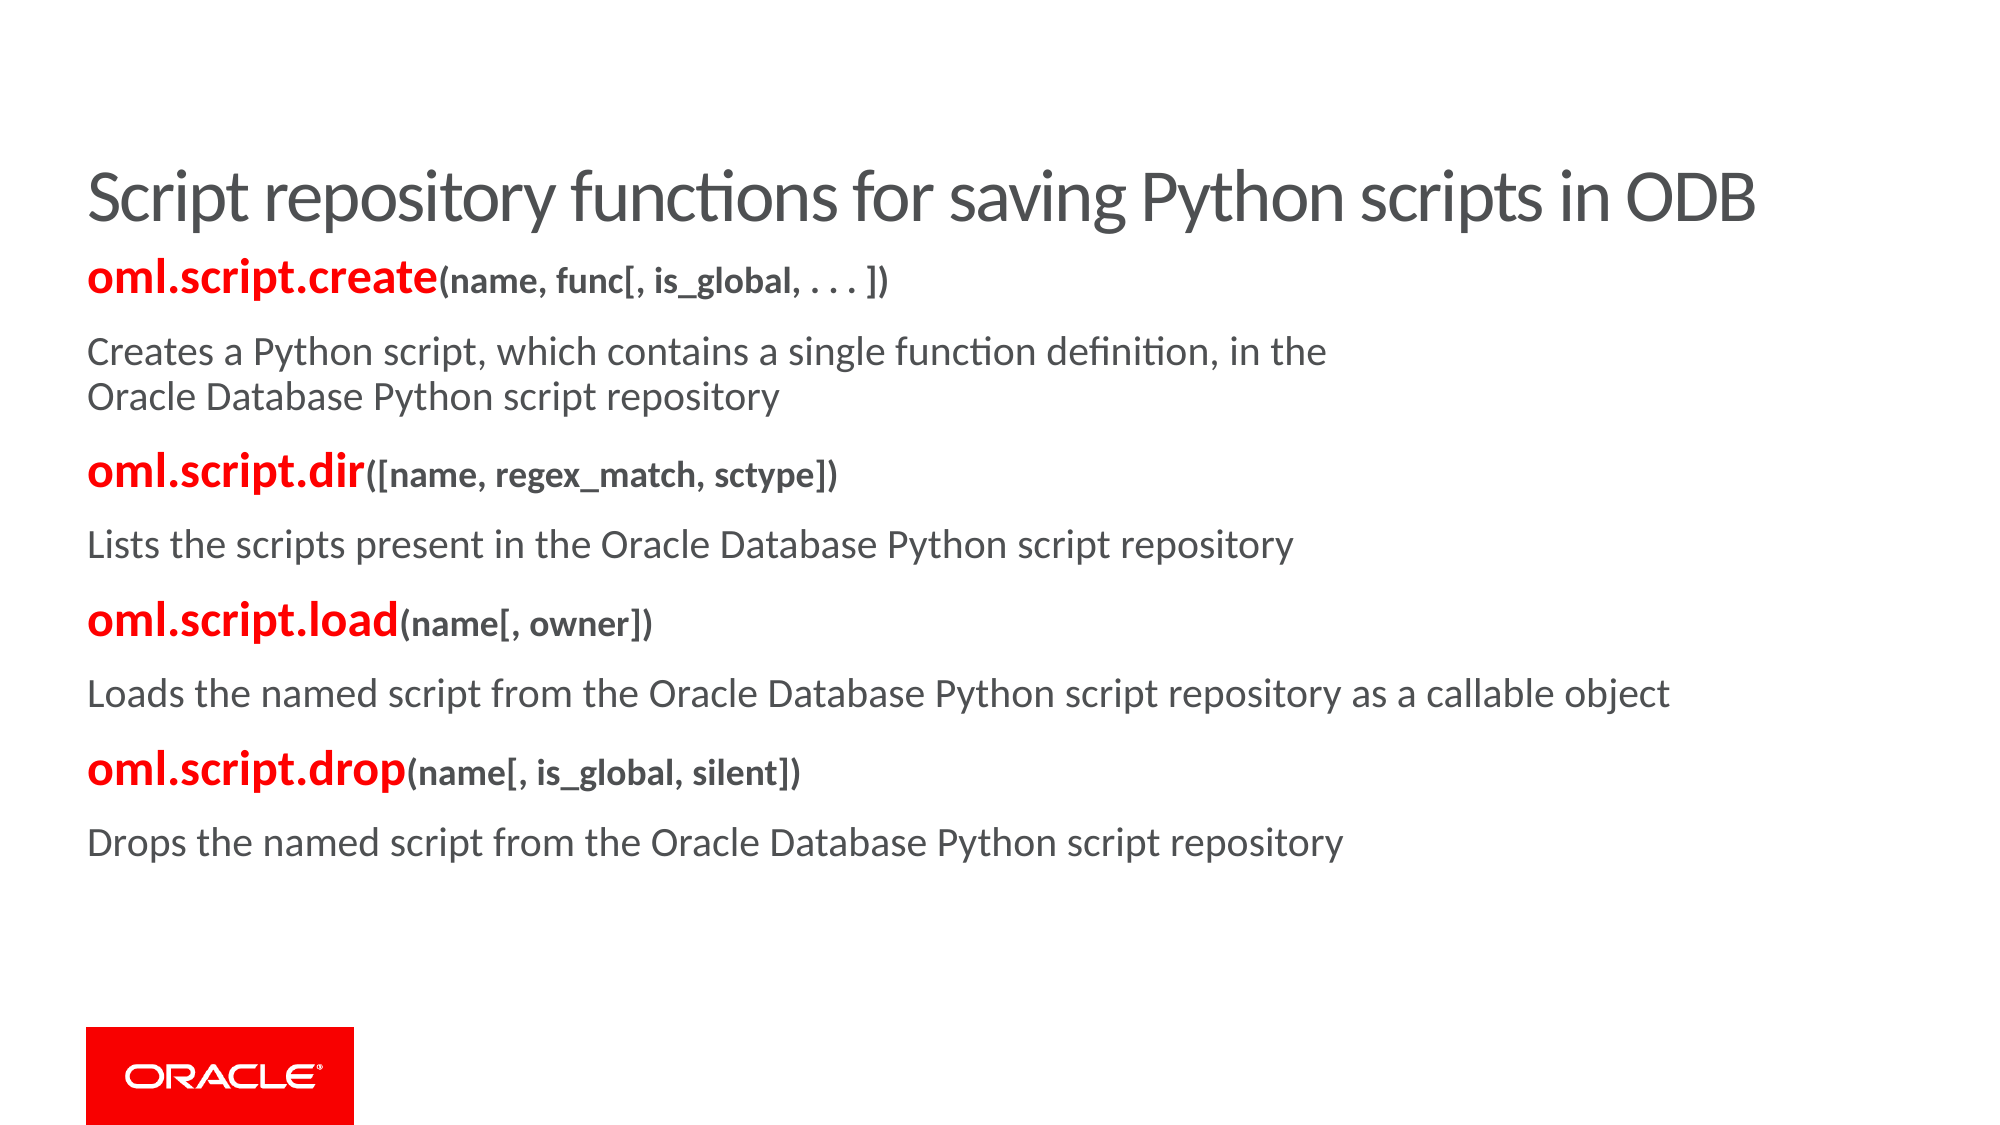

# Script repository functions for saving Python scripts in ODB
oml.script.create(name, func[, is_global, . . . ])
Creates a Python script, which contains a single function definition, in the
Oracle Database Python script repository
oml.script.dir([name, regex_match, sctype])
Lists the scripts present in the Oracle Database Python script repository
oml.script.load(name[, owner])
Loads the named script from the Oracle Database Python script repository as a callable object
oml.script.drop(name[, is_global, silent])
Drops the named script from the Oracle Database Python script repository